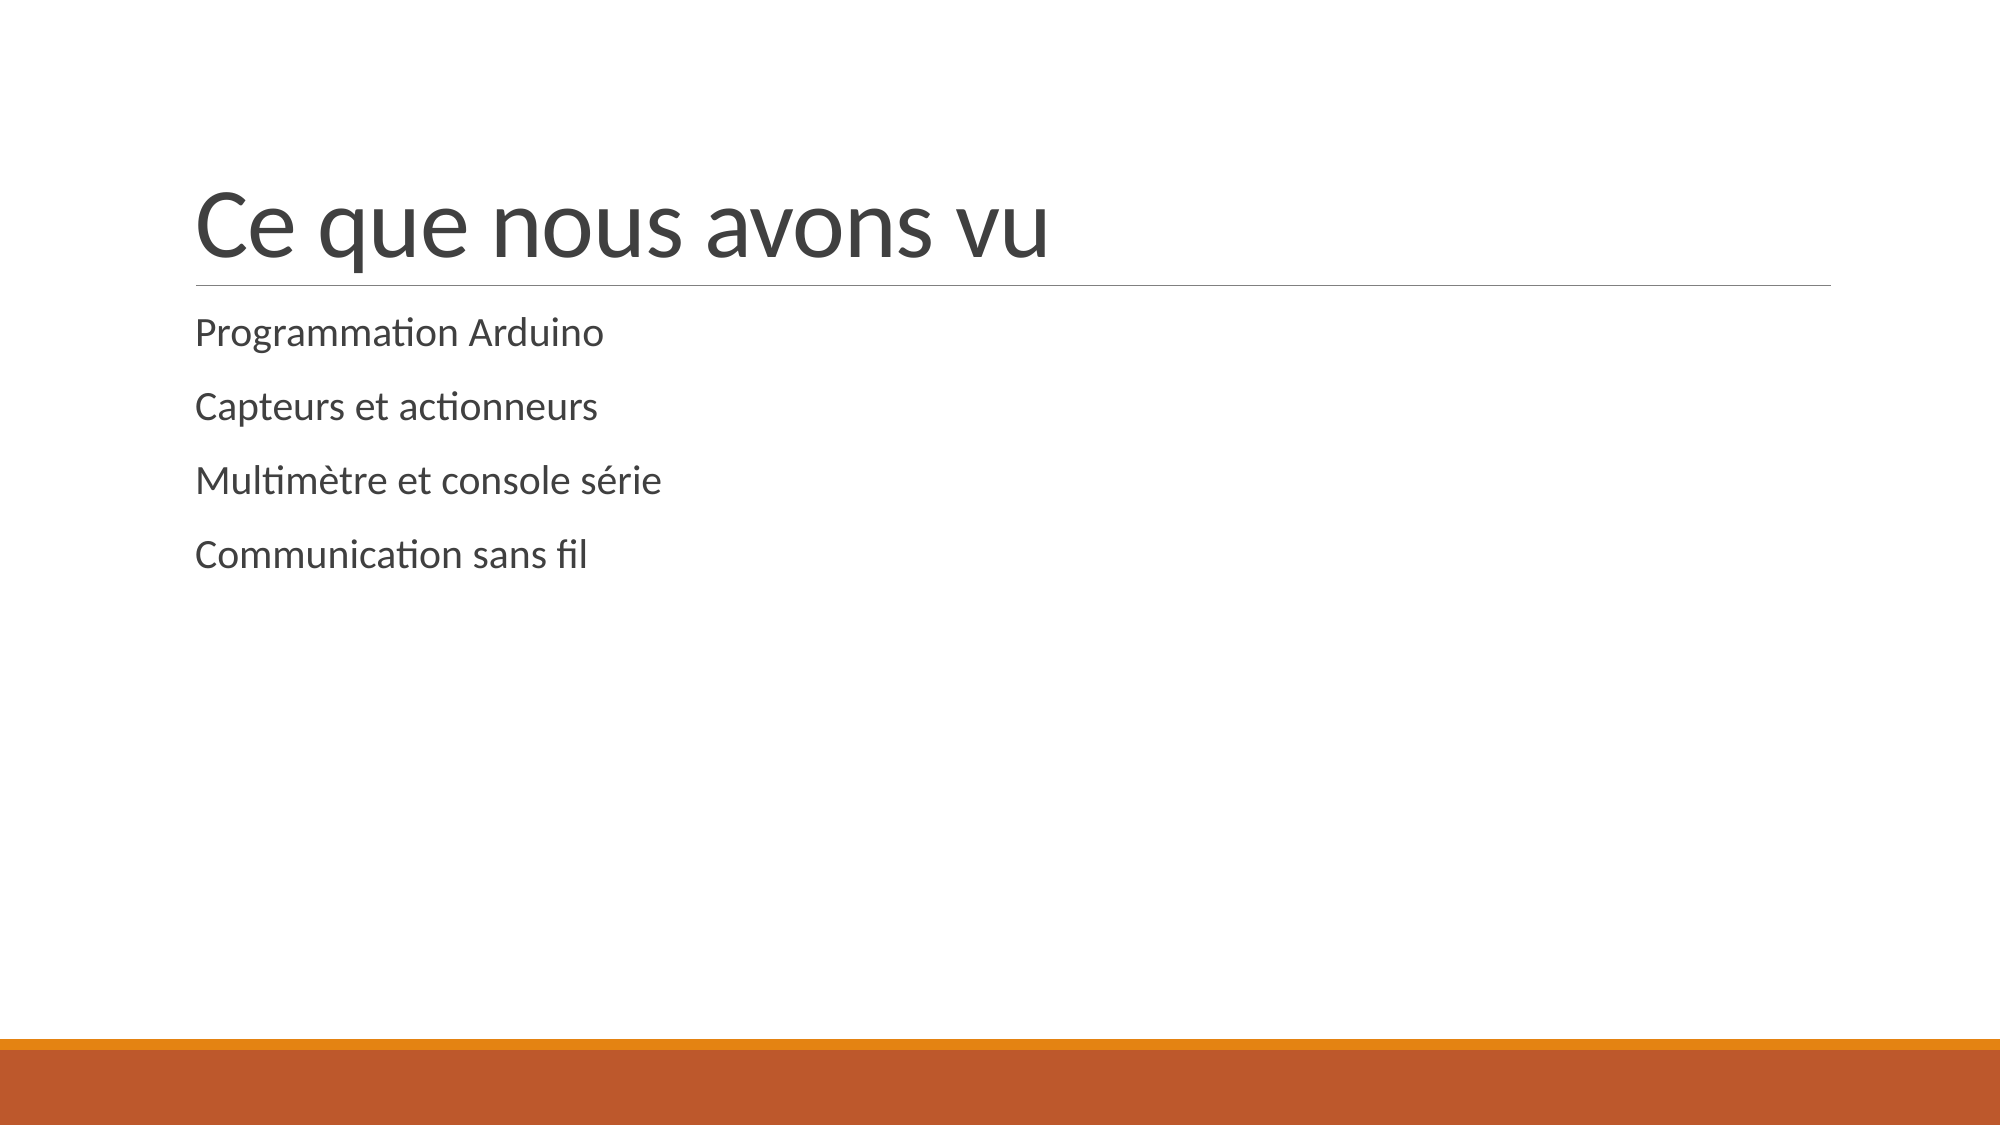

# Ce que nous avons vu
Programmation Arduino
Capteurs et actionneurs
Multimètre et console série
Communication sans fil